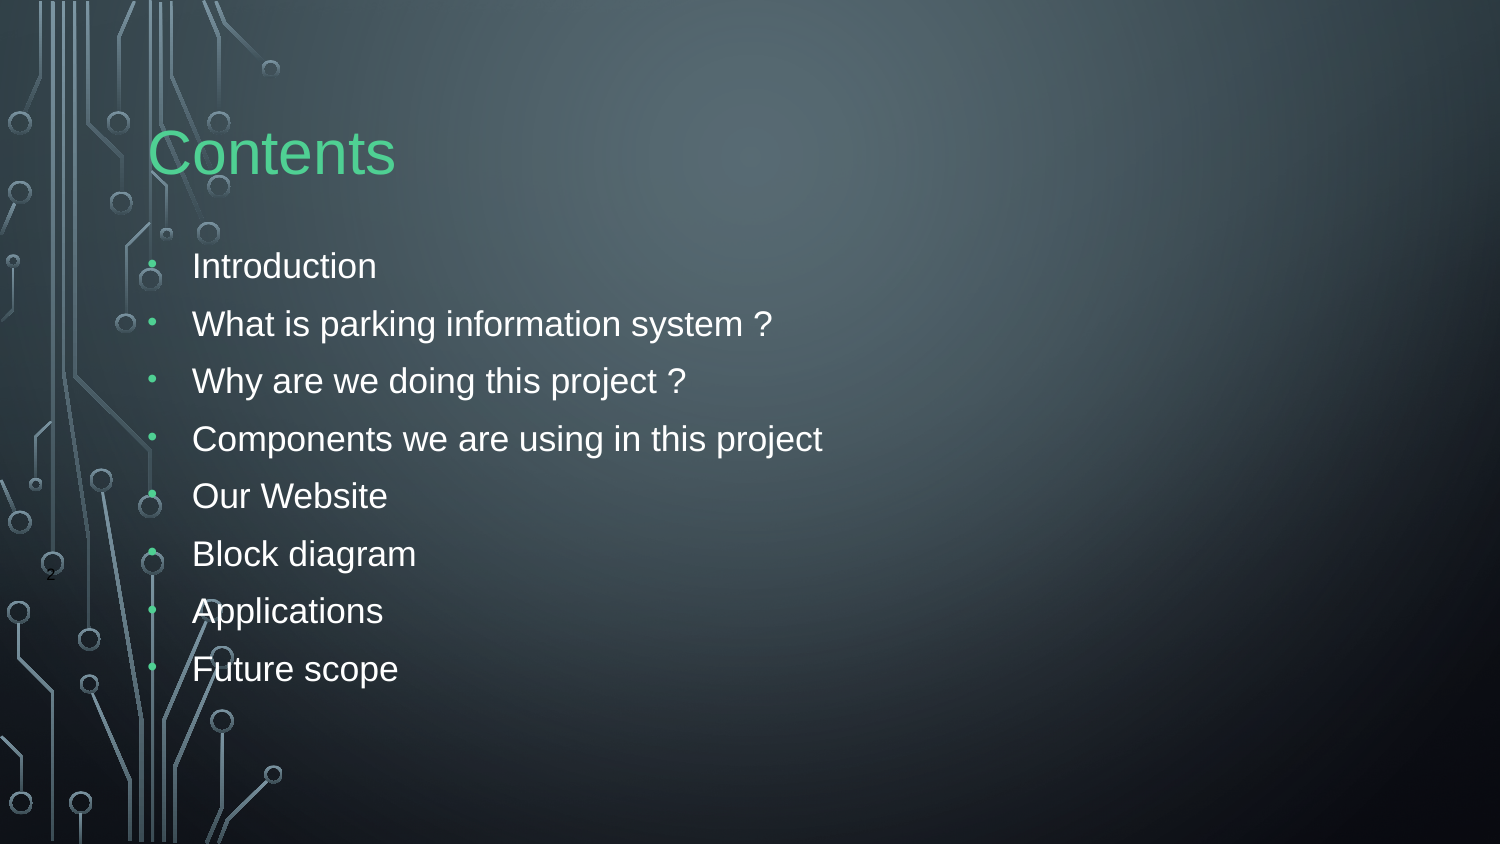

Contents
Introduction
What is parking information system ?
Why are we doing this project ?
Components we are using in this project
Our Website
Block diagram
Applications
Future scope

2